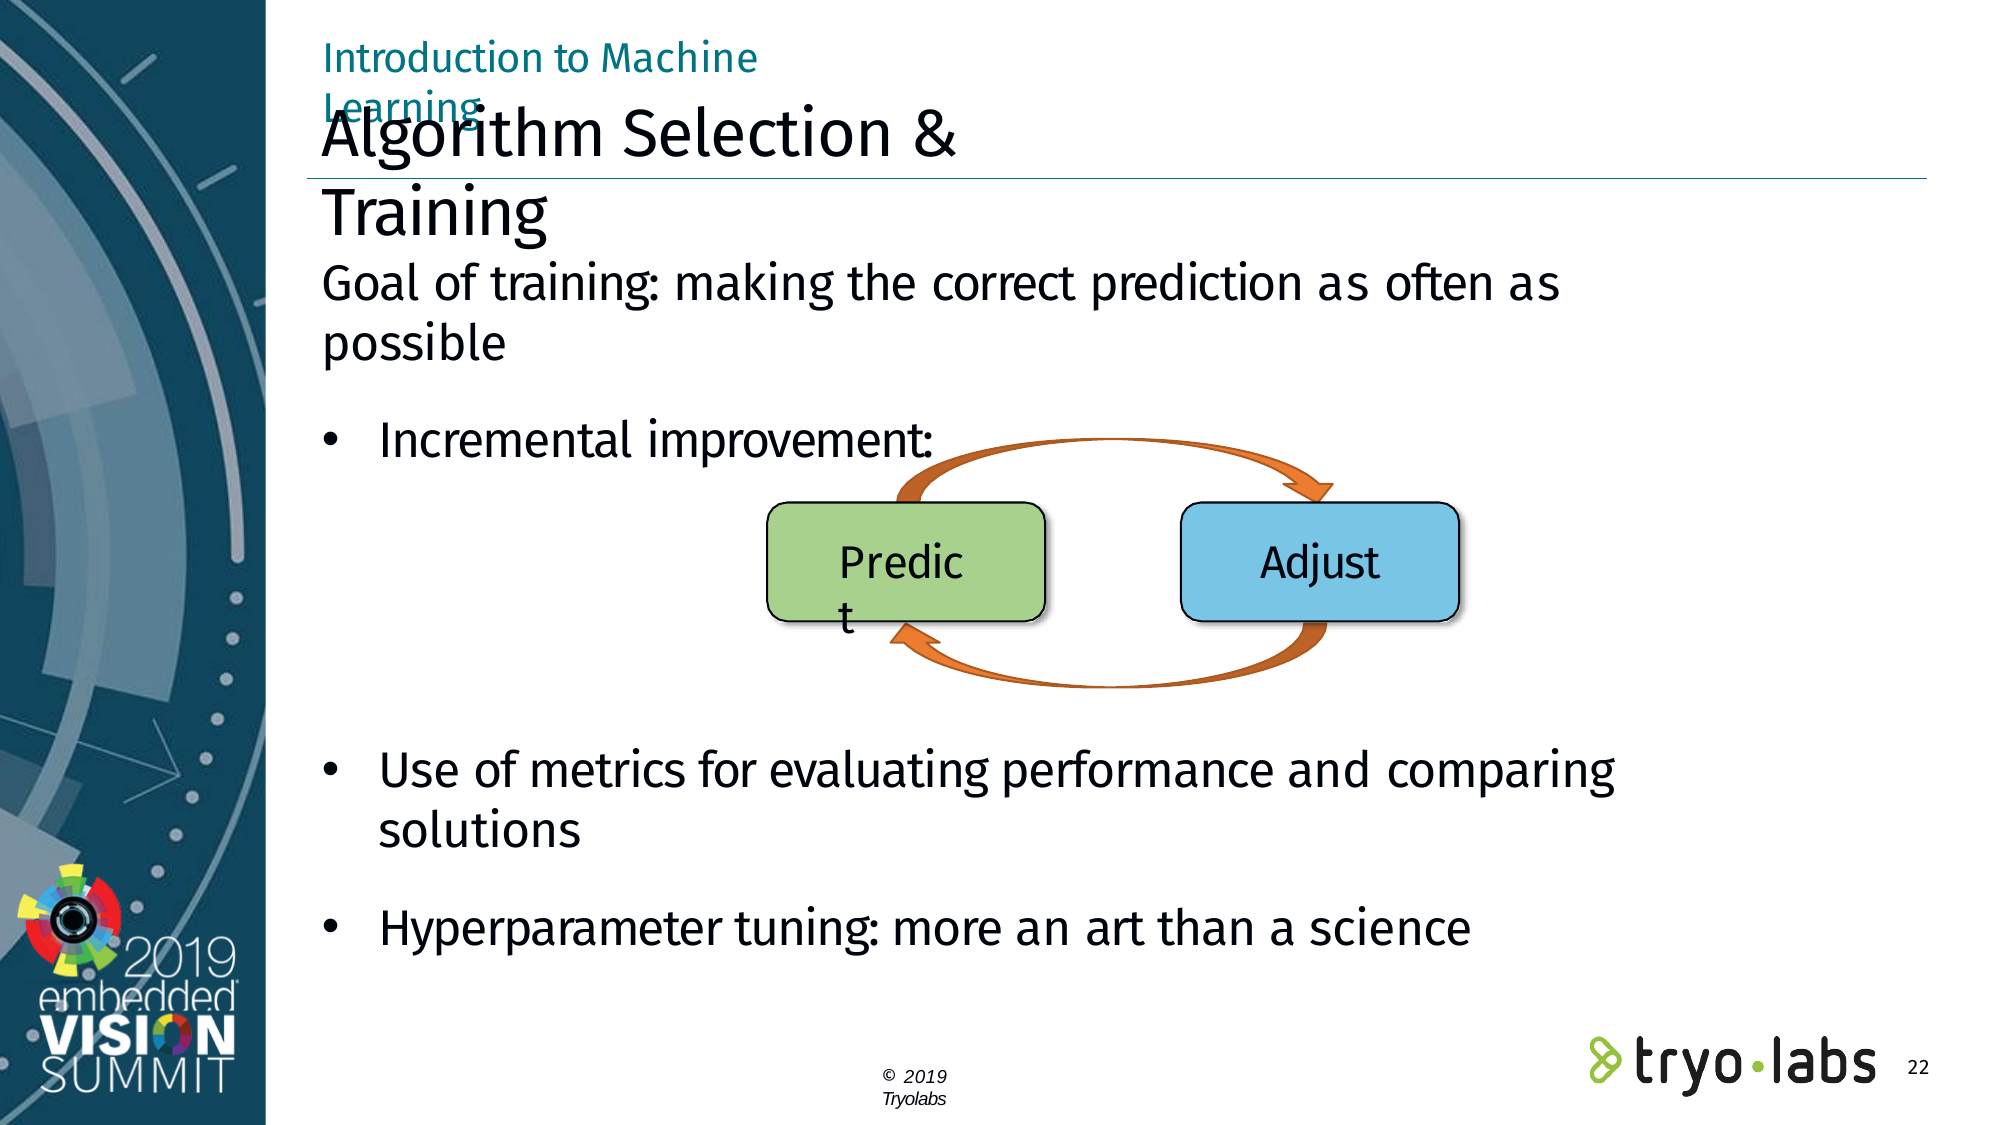

Introduction to Machine Learning
# Algorithm Selection & Training
Goal of training: making the correct prediction as often as possible
Incremental improvement:

Predict
Adjust
Use of metrics for evaluating performance and comparing solutions
Hyperparameter tuning: more an art than a science
22
© 2019 Tryolabs